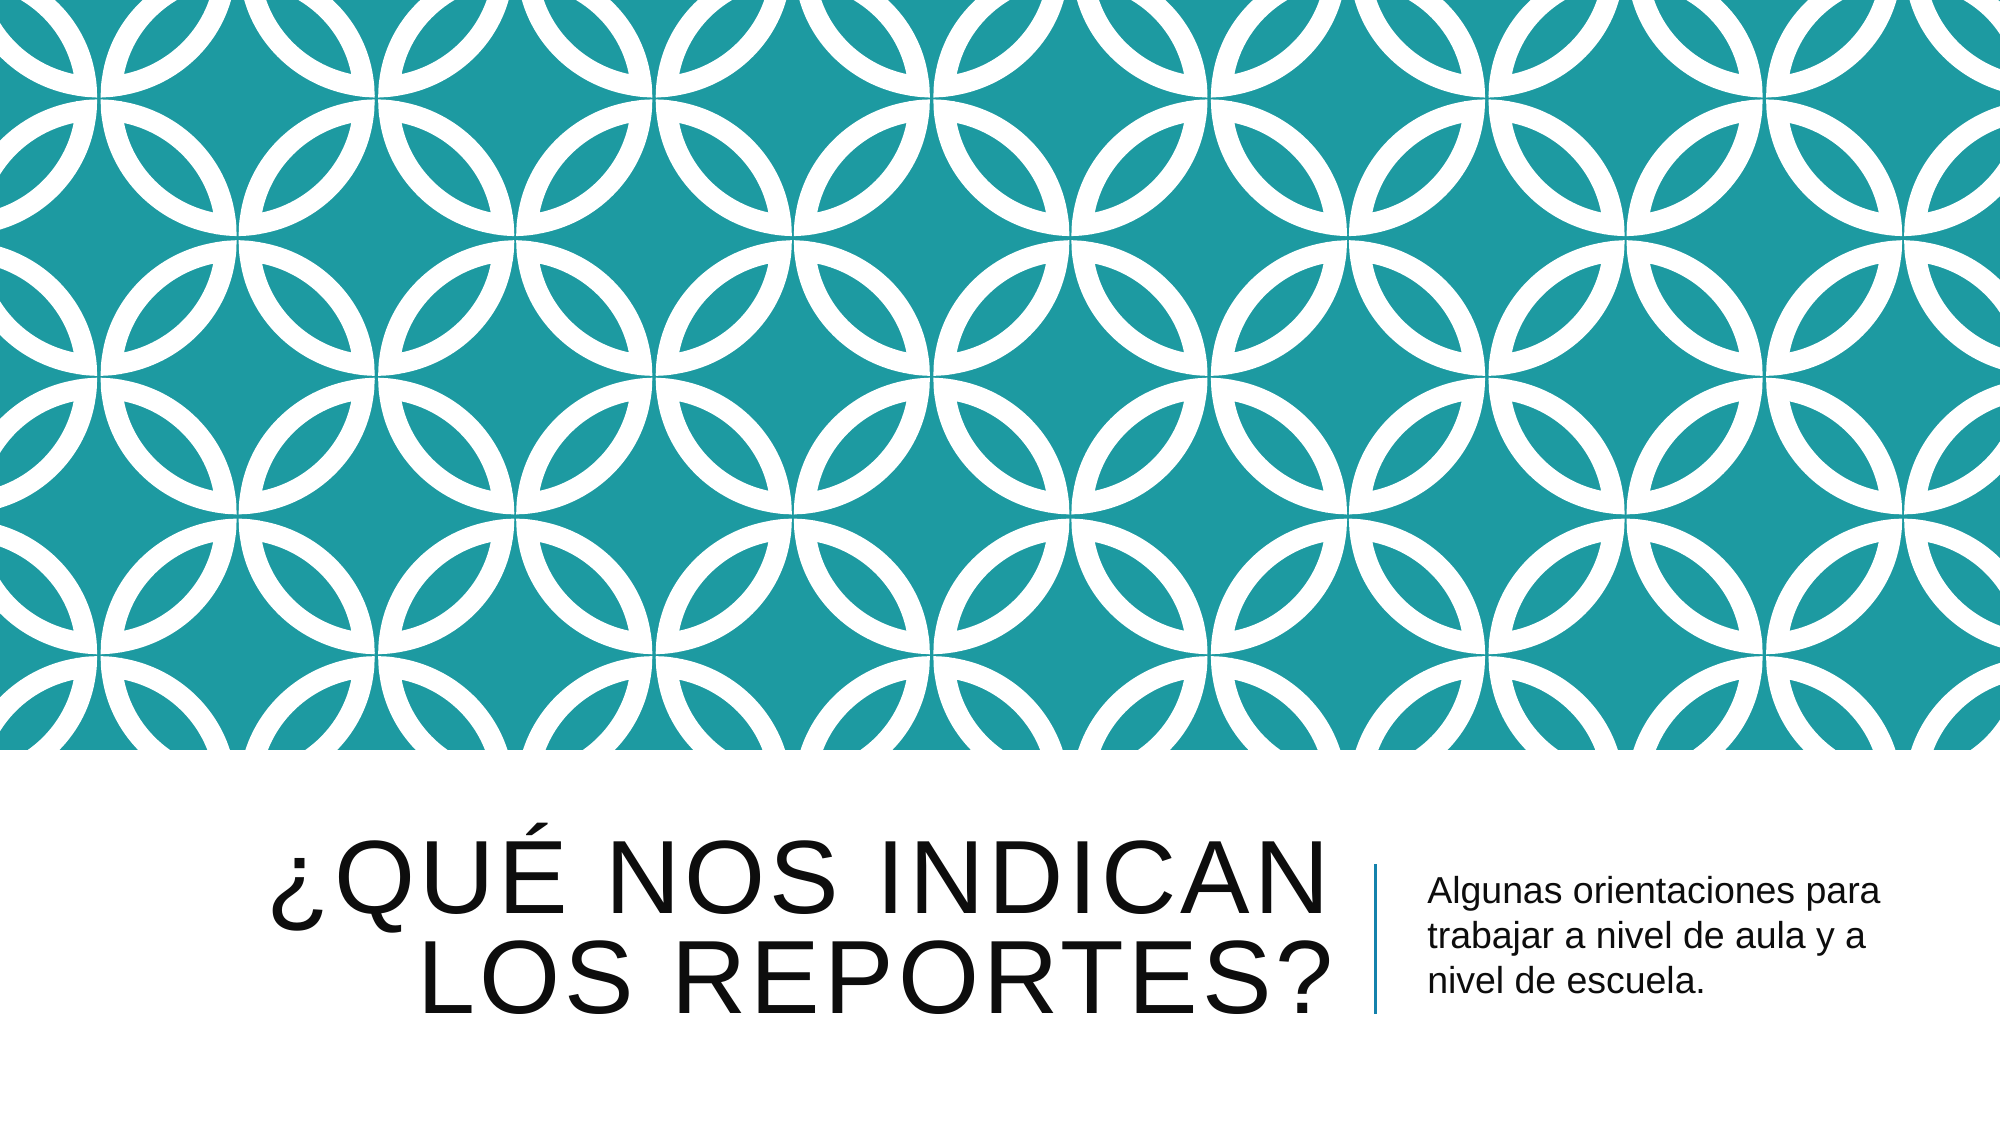

# ¿Qué nos indican los reportes?
Algunas orientaciones para trabajar a nivel de aula y a nivel de escuela.